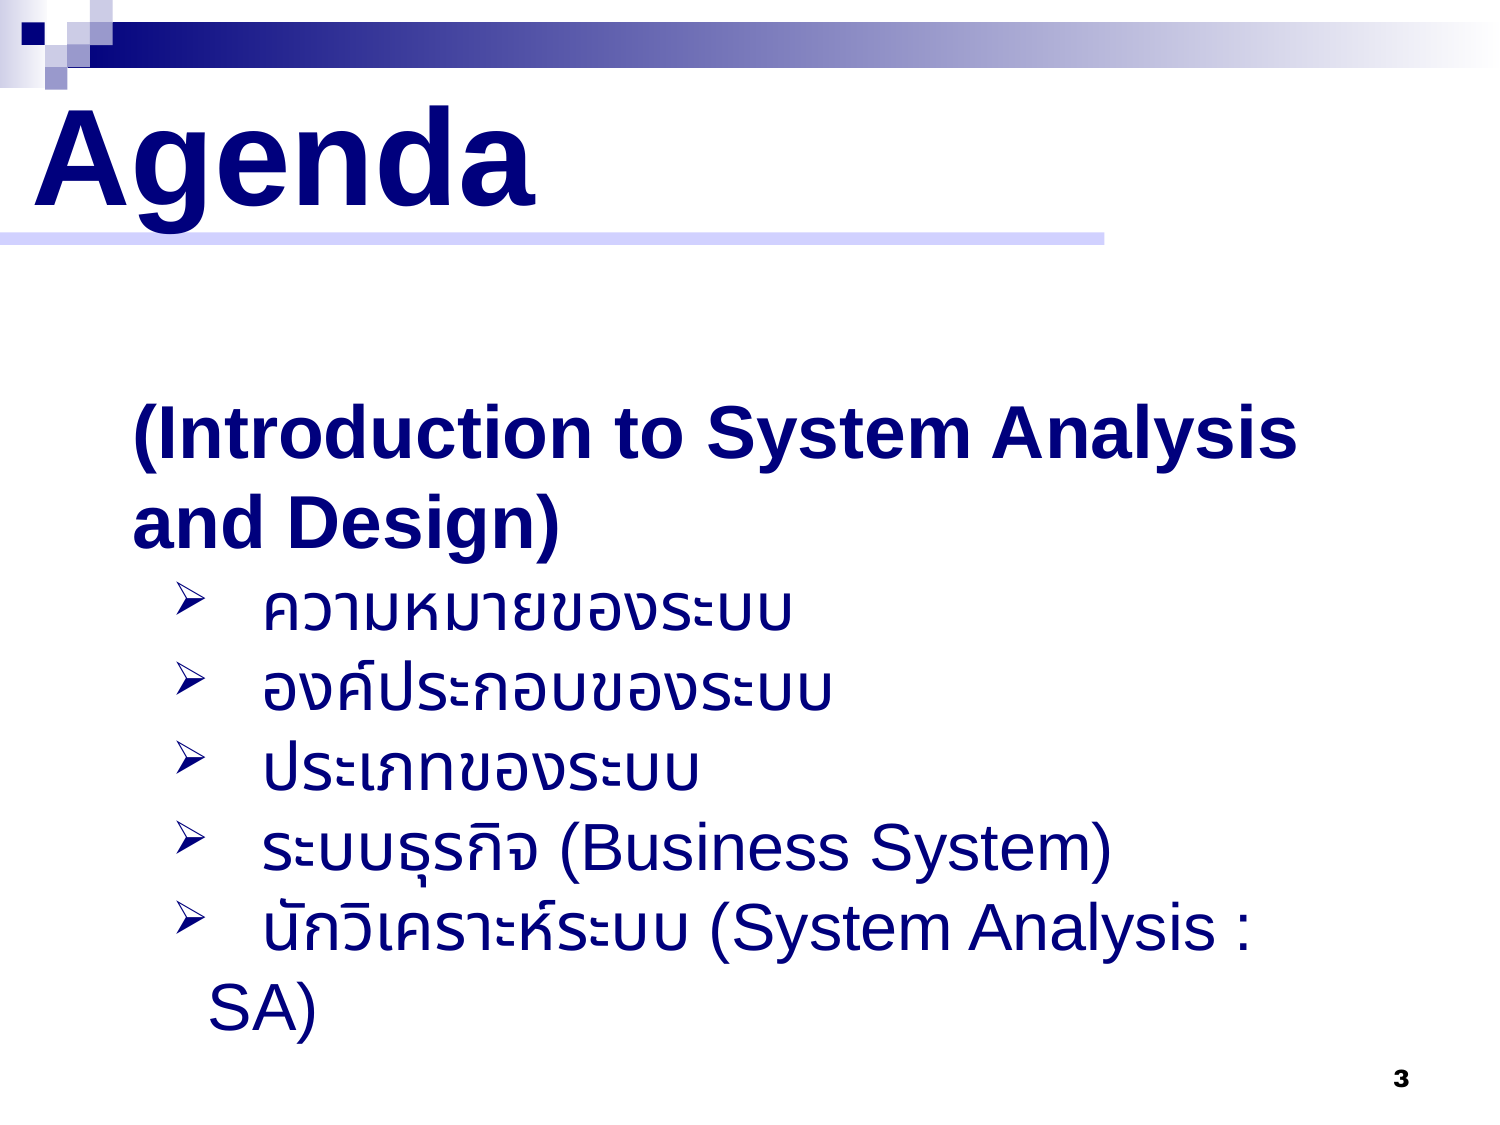

Agenda

(Introduction to System Analysis and Design)
   ความหมายของระบบ
   องค์ประกอบของระบบ
   ประเภทของระบบ
   ระบบธุรกิจ (Business System)
   นักวิเคราะห์ระบบ (System Analysis : SA)
3